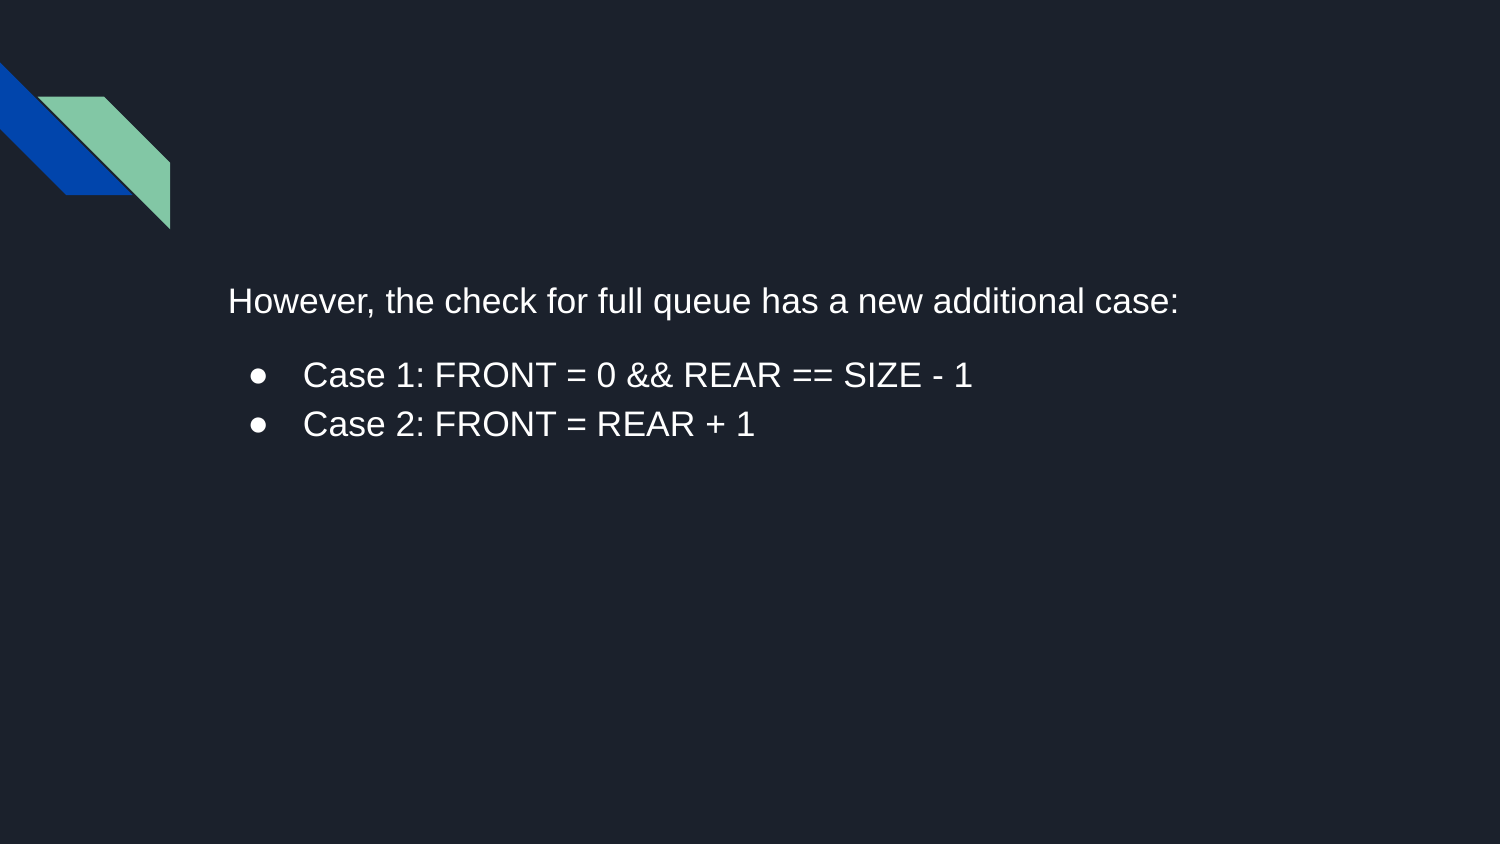

#
However, the check for full queue has a new additional case:
Case 1: FRONT = 0 && REAR == SIZE - 1
Case 2: FRONT = REAR + 1